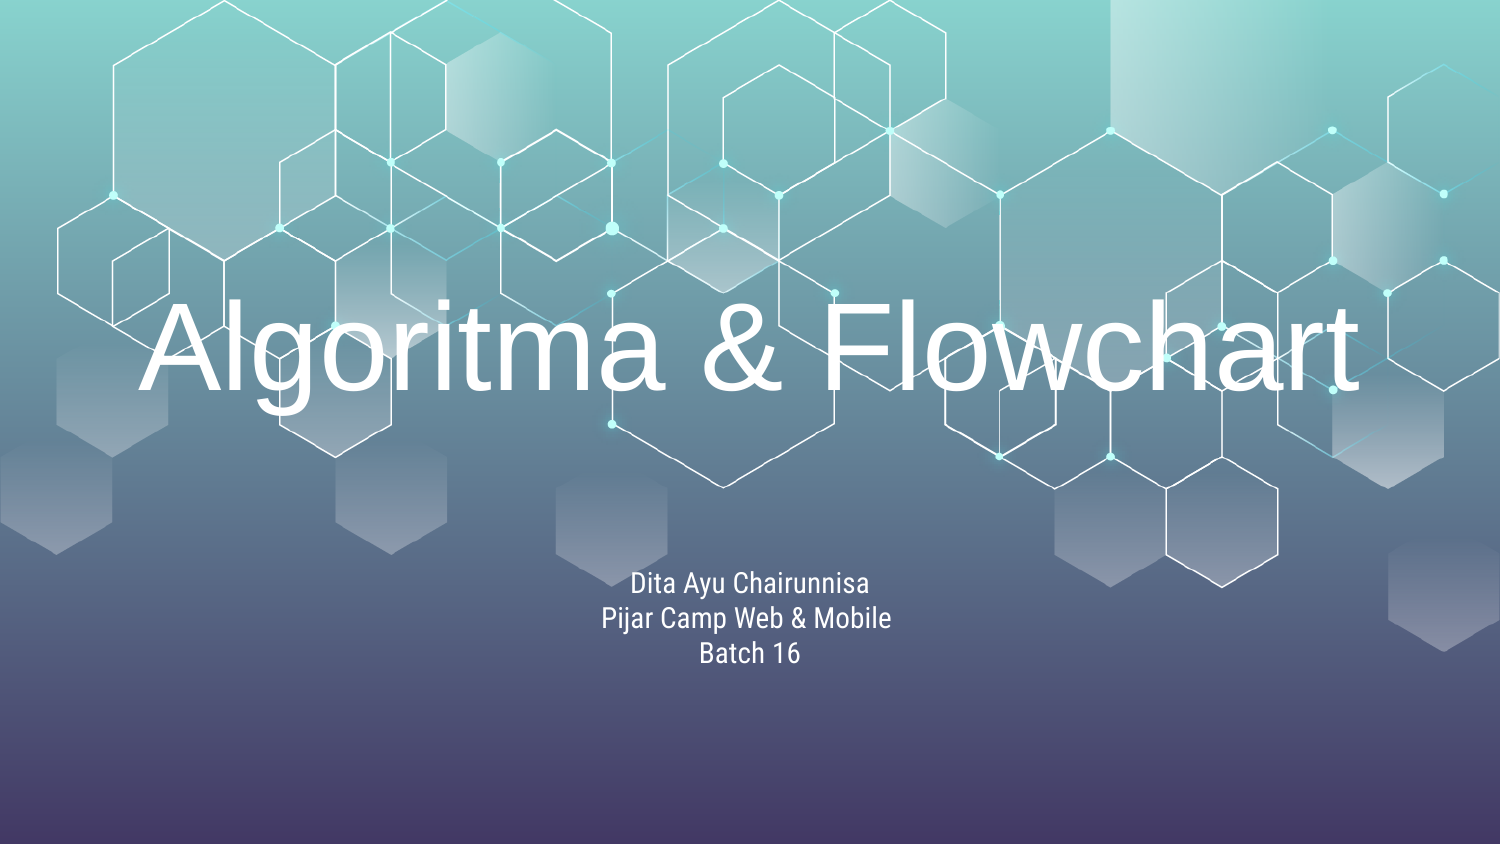

# Algoritma & Flowchart
Dita Ayu Chairunnisa
Pijar Camp Web & Mobile
Batch 16